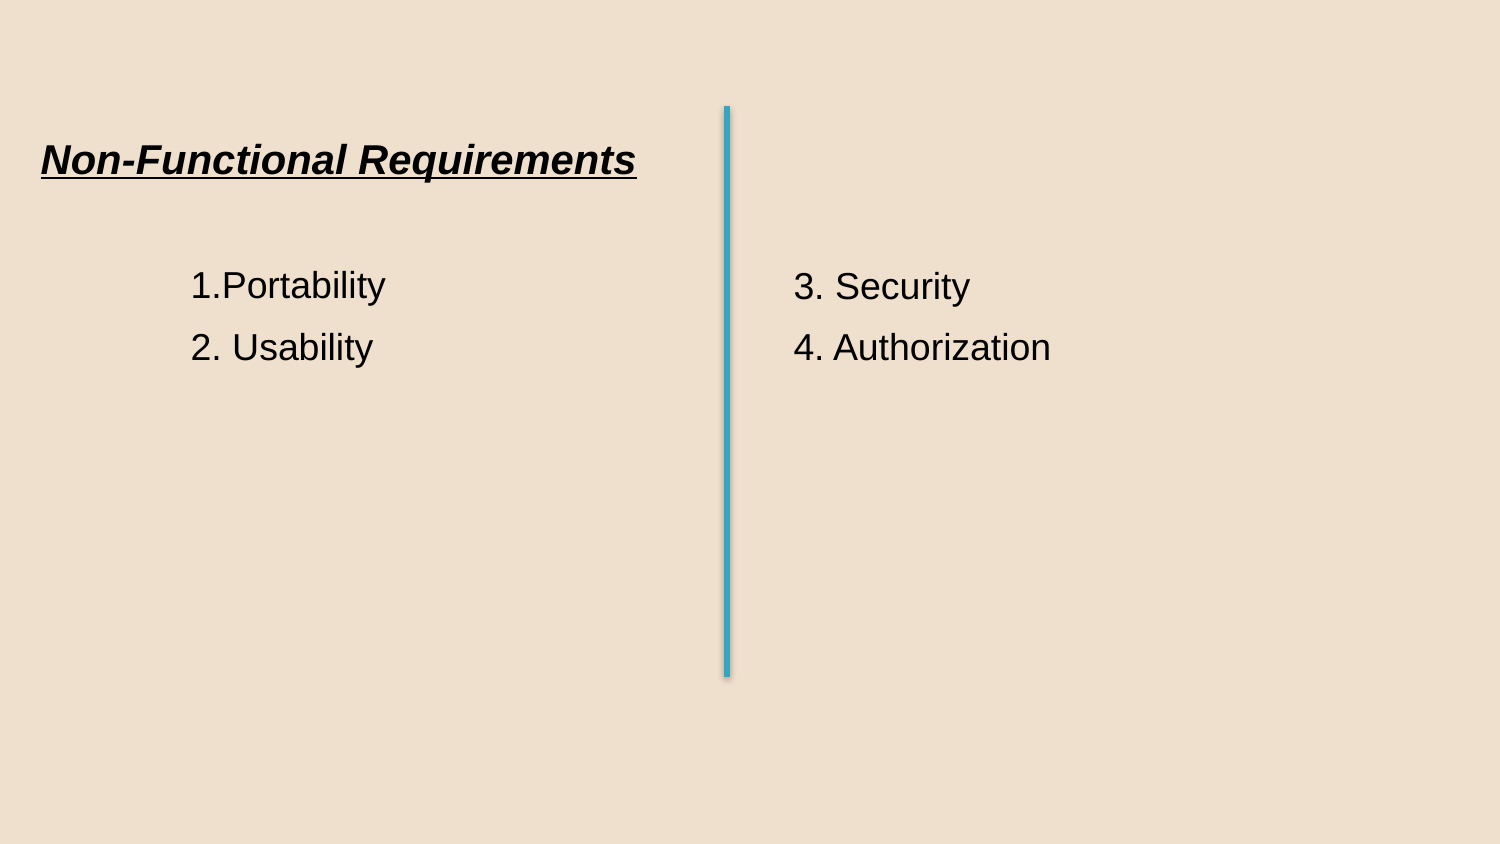

Non-Functional Requirements

	1.Portability
	2. Usability

3. Security
4. Authorization